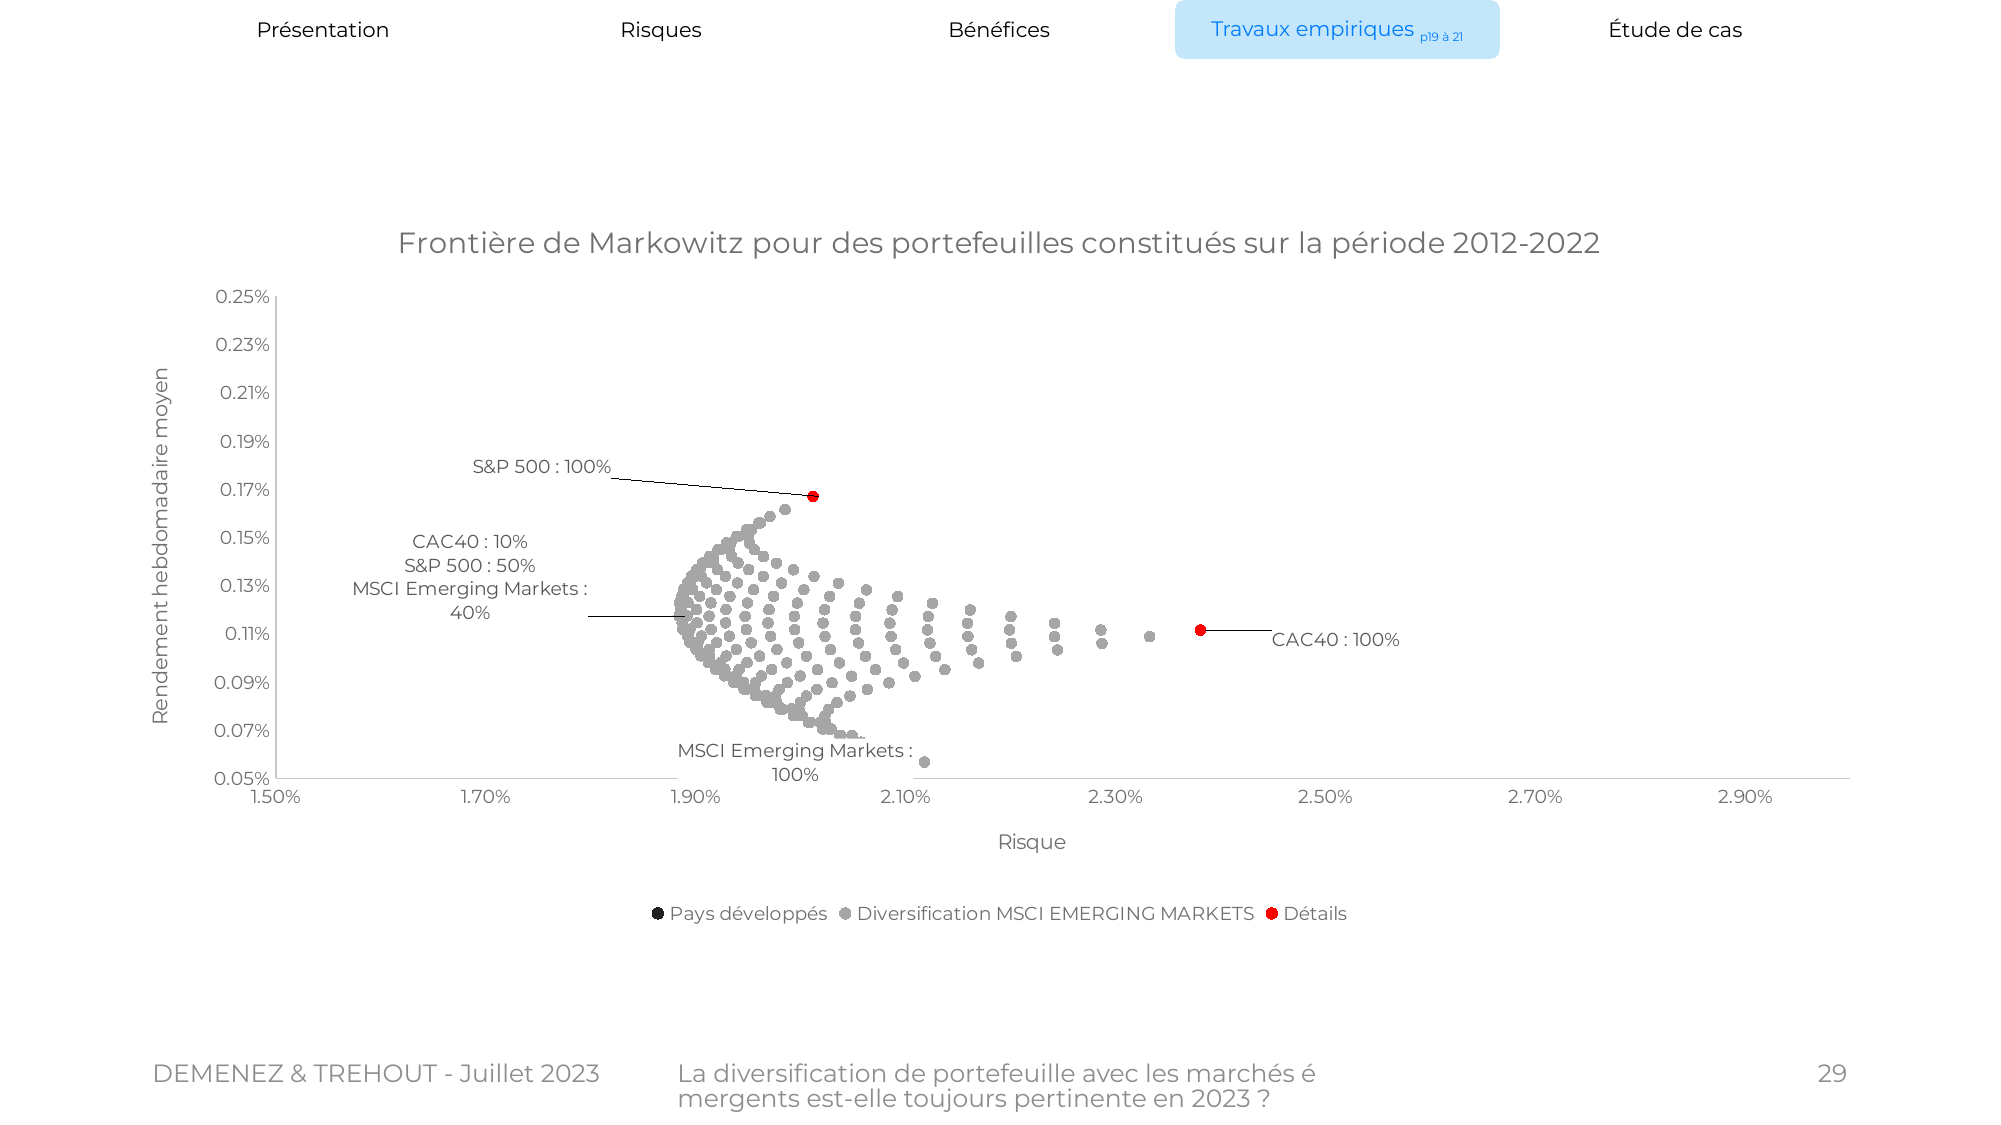

### Chart: Frontière de Markowitz pour des portefeuilles constitués sur la période 2012-2022

| Category |  |  |  |
|---|---|---|---|
DEMENEZ & TREHOUT - Juillet 2023
La diversification de portefeuille avec les marchés émergents est-elle toujours pertinente en 2023 ?
29